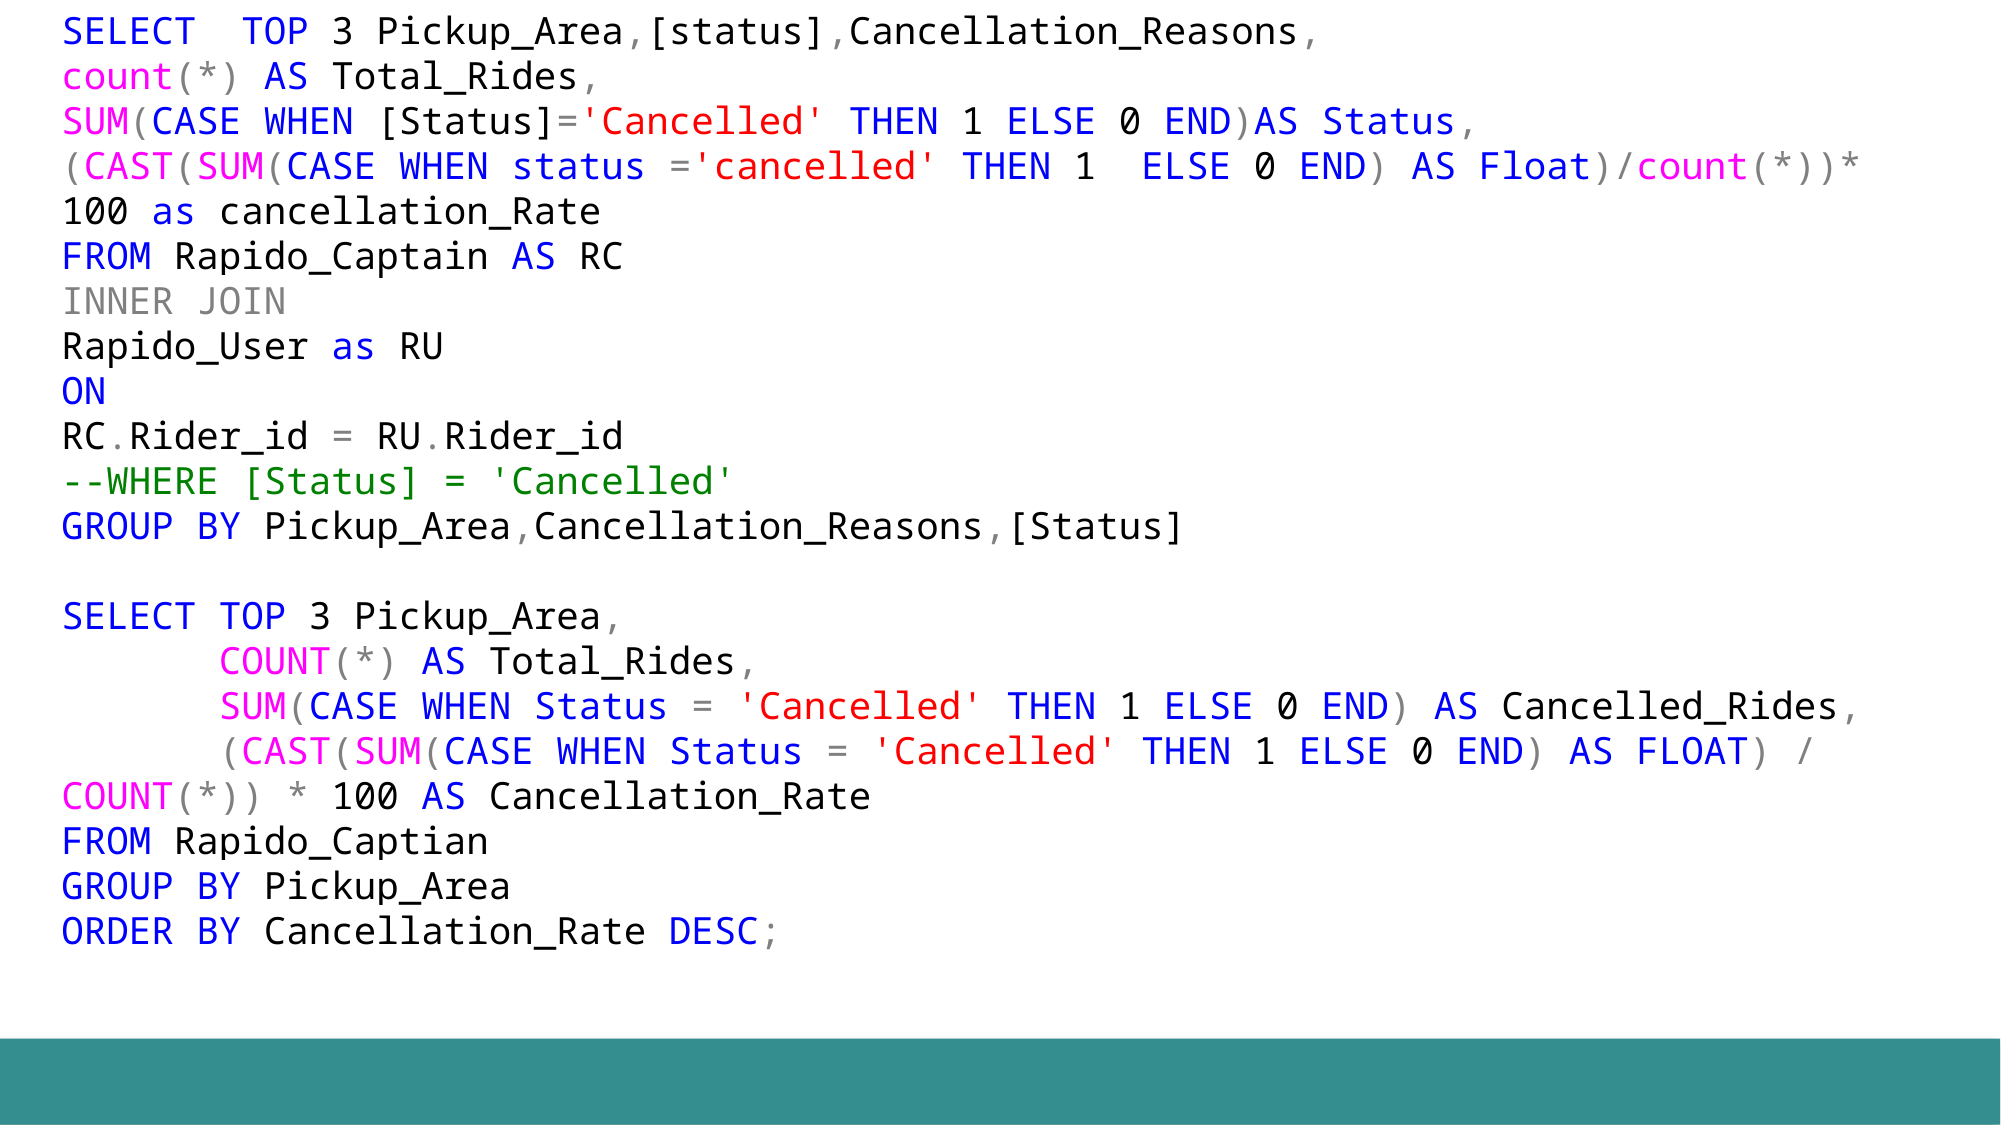

SELECT  TOP 3 Pickup_Area,[status],Cancellation_Reasons,
count(*) AS Total_Rides,
SUM(CASE WHEN [Status]='Cancelled' THEN 1 ELSE 0 END)AS Status,
(CAST(SUM(CASE WHEN status ='cancelled' THEN 1  ELSE 0 END) AS Float)/count(*))* 100 as cancellation_Rate
FROM Rapido_Captain AS RC
INNER JOIN
Rapido_User as RU
ON
RC.Rider_id = RU.Rider_id
--WHERE [Status] = 'Cancelled'
GROUP BY Pickup_Area,Cancellation_Reasons,[Status]

SELECT TOP 3 Pickup_Area,
       COUNT(*) AS Total_Rides,
       SUM(CASE WHEN Status = 'Cancelled' THEN 1 ELSE 0 END) AS Cancelled_Rides,
       (CAST(SUM(CASE WHEN Status = 'Cancelled' THEN 1 ELSE 0 END) AS FLOAT) / COUNT(*)) * 100 AS Cancellation_Rate
FROM Rapido_Captian
GROUP BY Pickup_Area
ORDER BY Cancellation_Rate DESC;